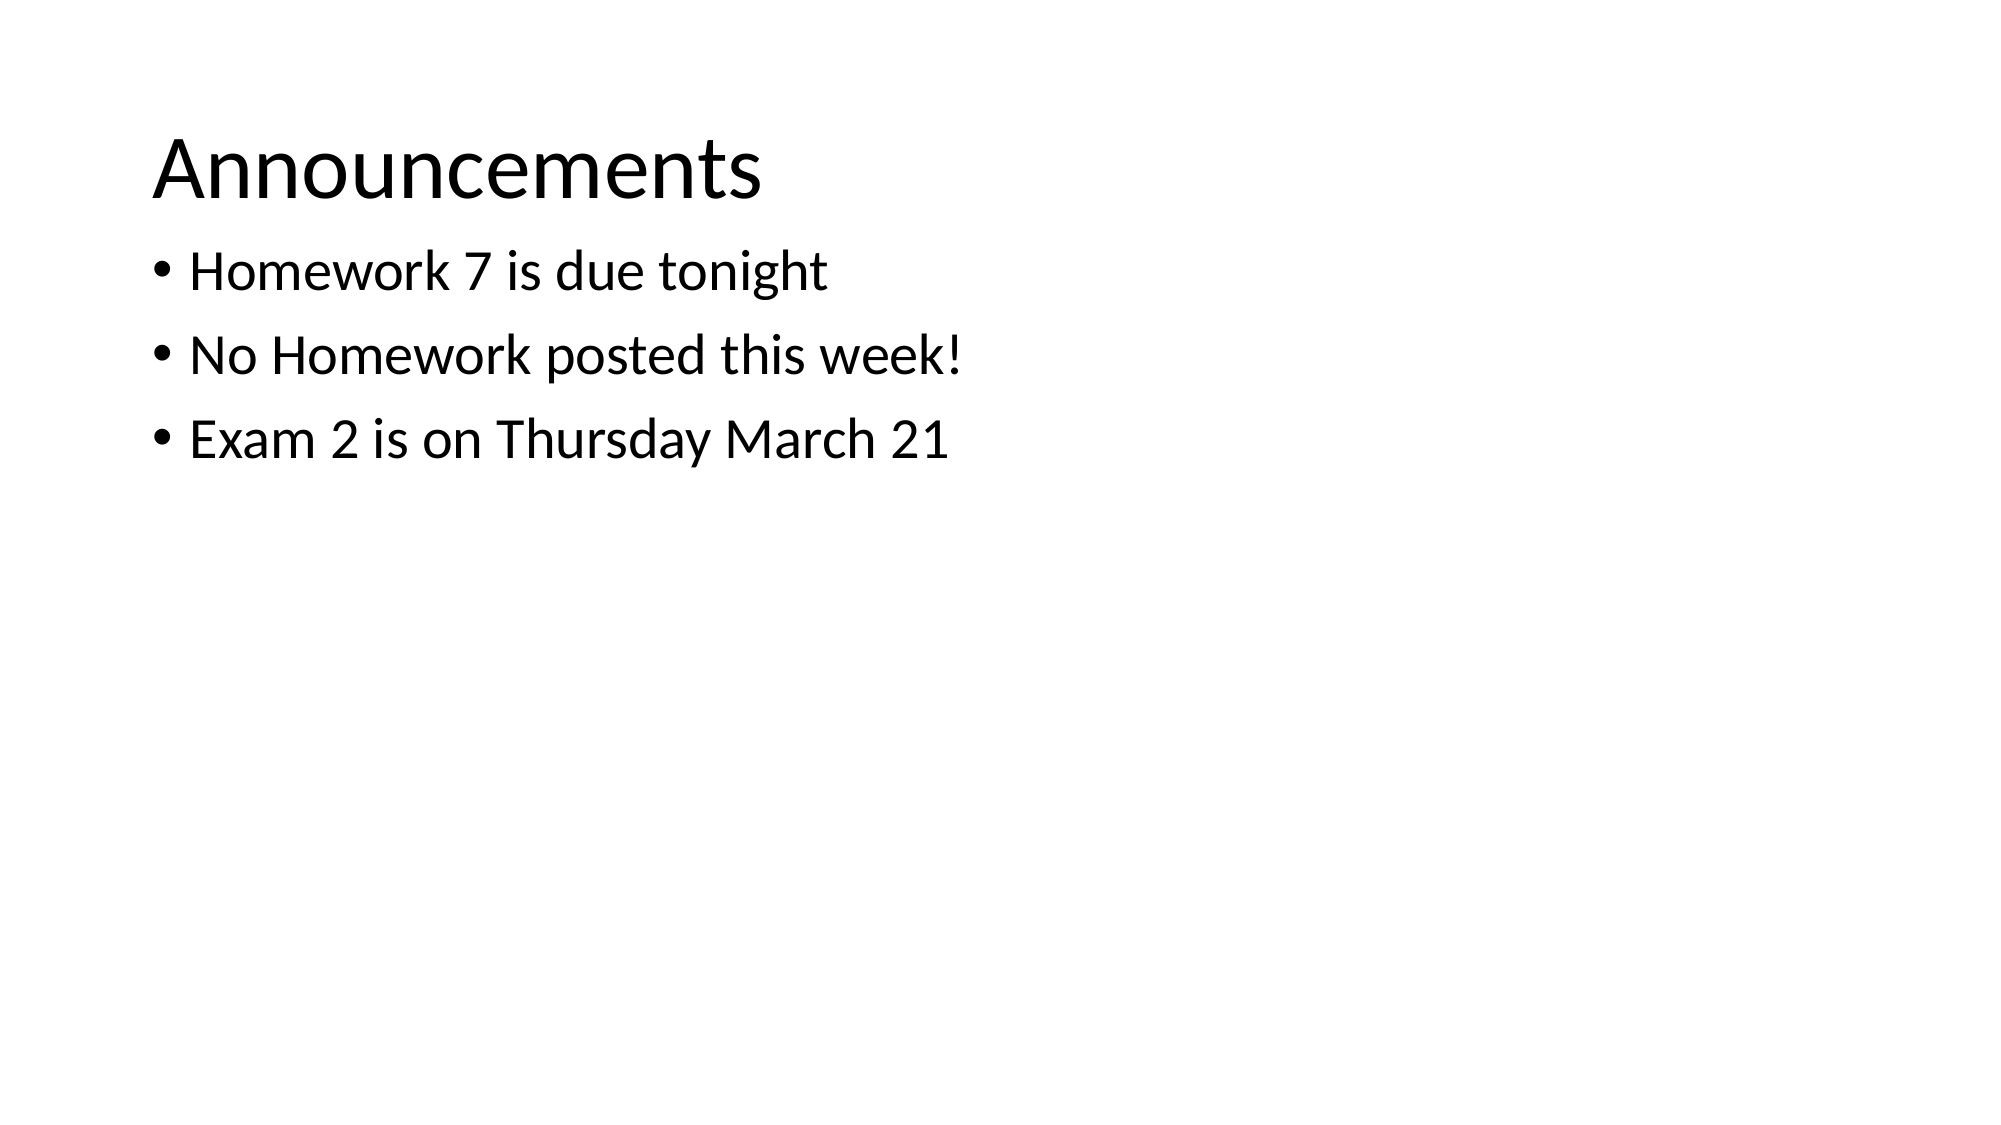

# Announcements
Homework 7 is due tonight
No Homework posted this week!
Exam 2 is on Thursday March 21